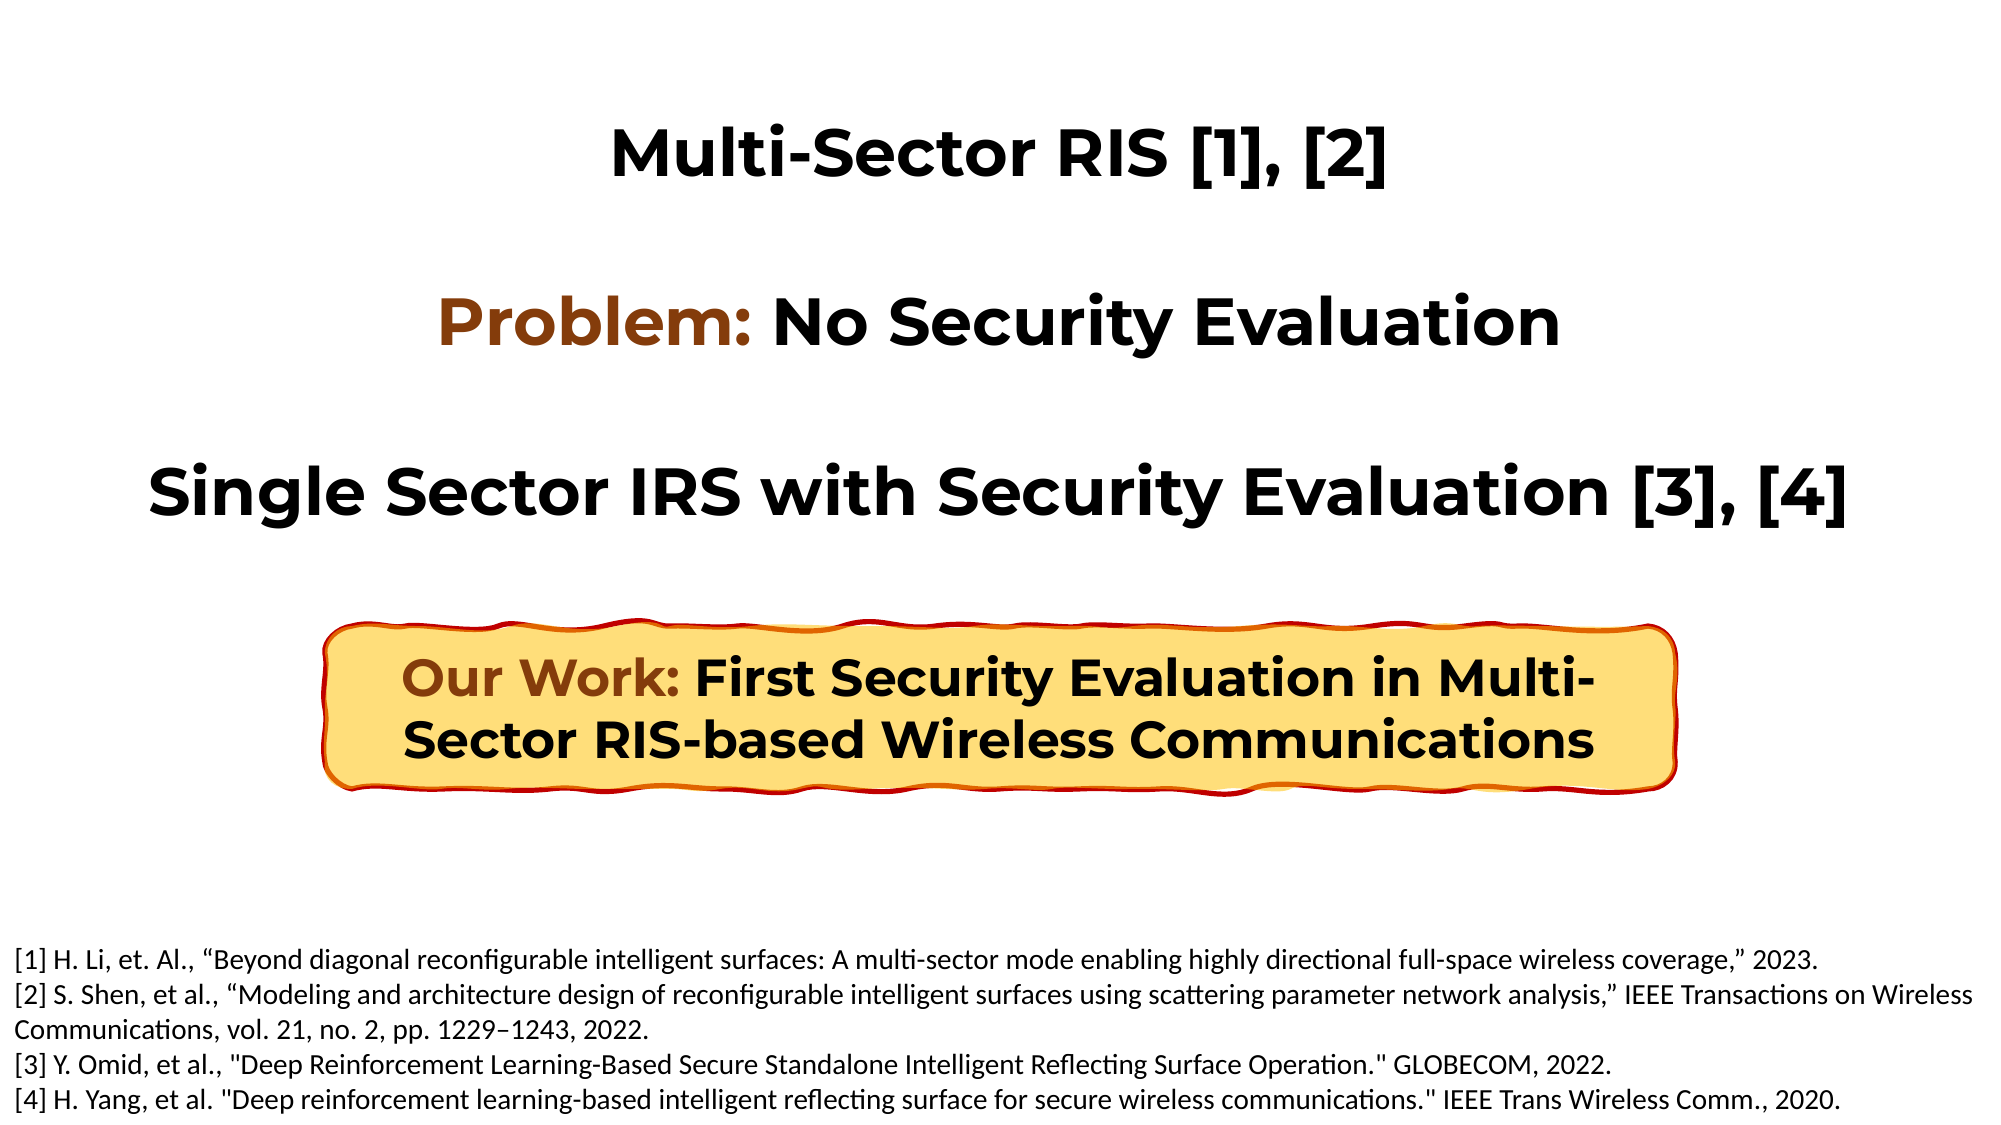

Multi-Sector RIS [1], [2]
Problem: No Security Evaluation
Single Sector IRS with Security Evaluation [3], [4]

Our Work: First Security Evaluation in Multi-Sector RIS-based Wireless Communications
[1] H. Li, et. Al., “Beyond diagonal reconfigurable intelligent surfaces: A multi-sector mode enabling highly directional full-space wireless coverage,” 2023.
[2] S. Shen, et al., “Modeling and architecture design of reconfigurable intelligent surfaces using scattering parameter network analysis,” IEEE Transactions on Wireless Communications, vol. 21, no. 2, pp. 1229–1243, 2022.
[3] Y. Omid, et al., "Deep Reinforcement Learning-Based Secure Standalone Intelligent Reflecting Surface Operation." GLOBECOM, 2022.
[4] H. Yang, et al. "Deep reinforcement learning-based intelligent reflecting surface for secure wireless communications." IEEE Trans Wireless Comm., 2020.